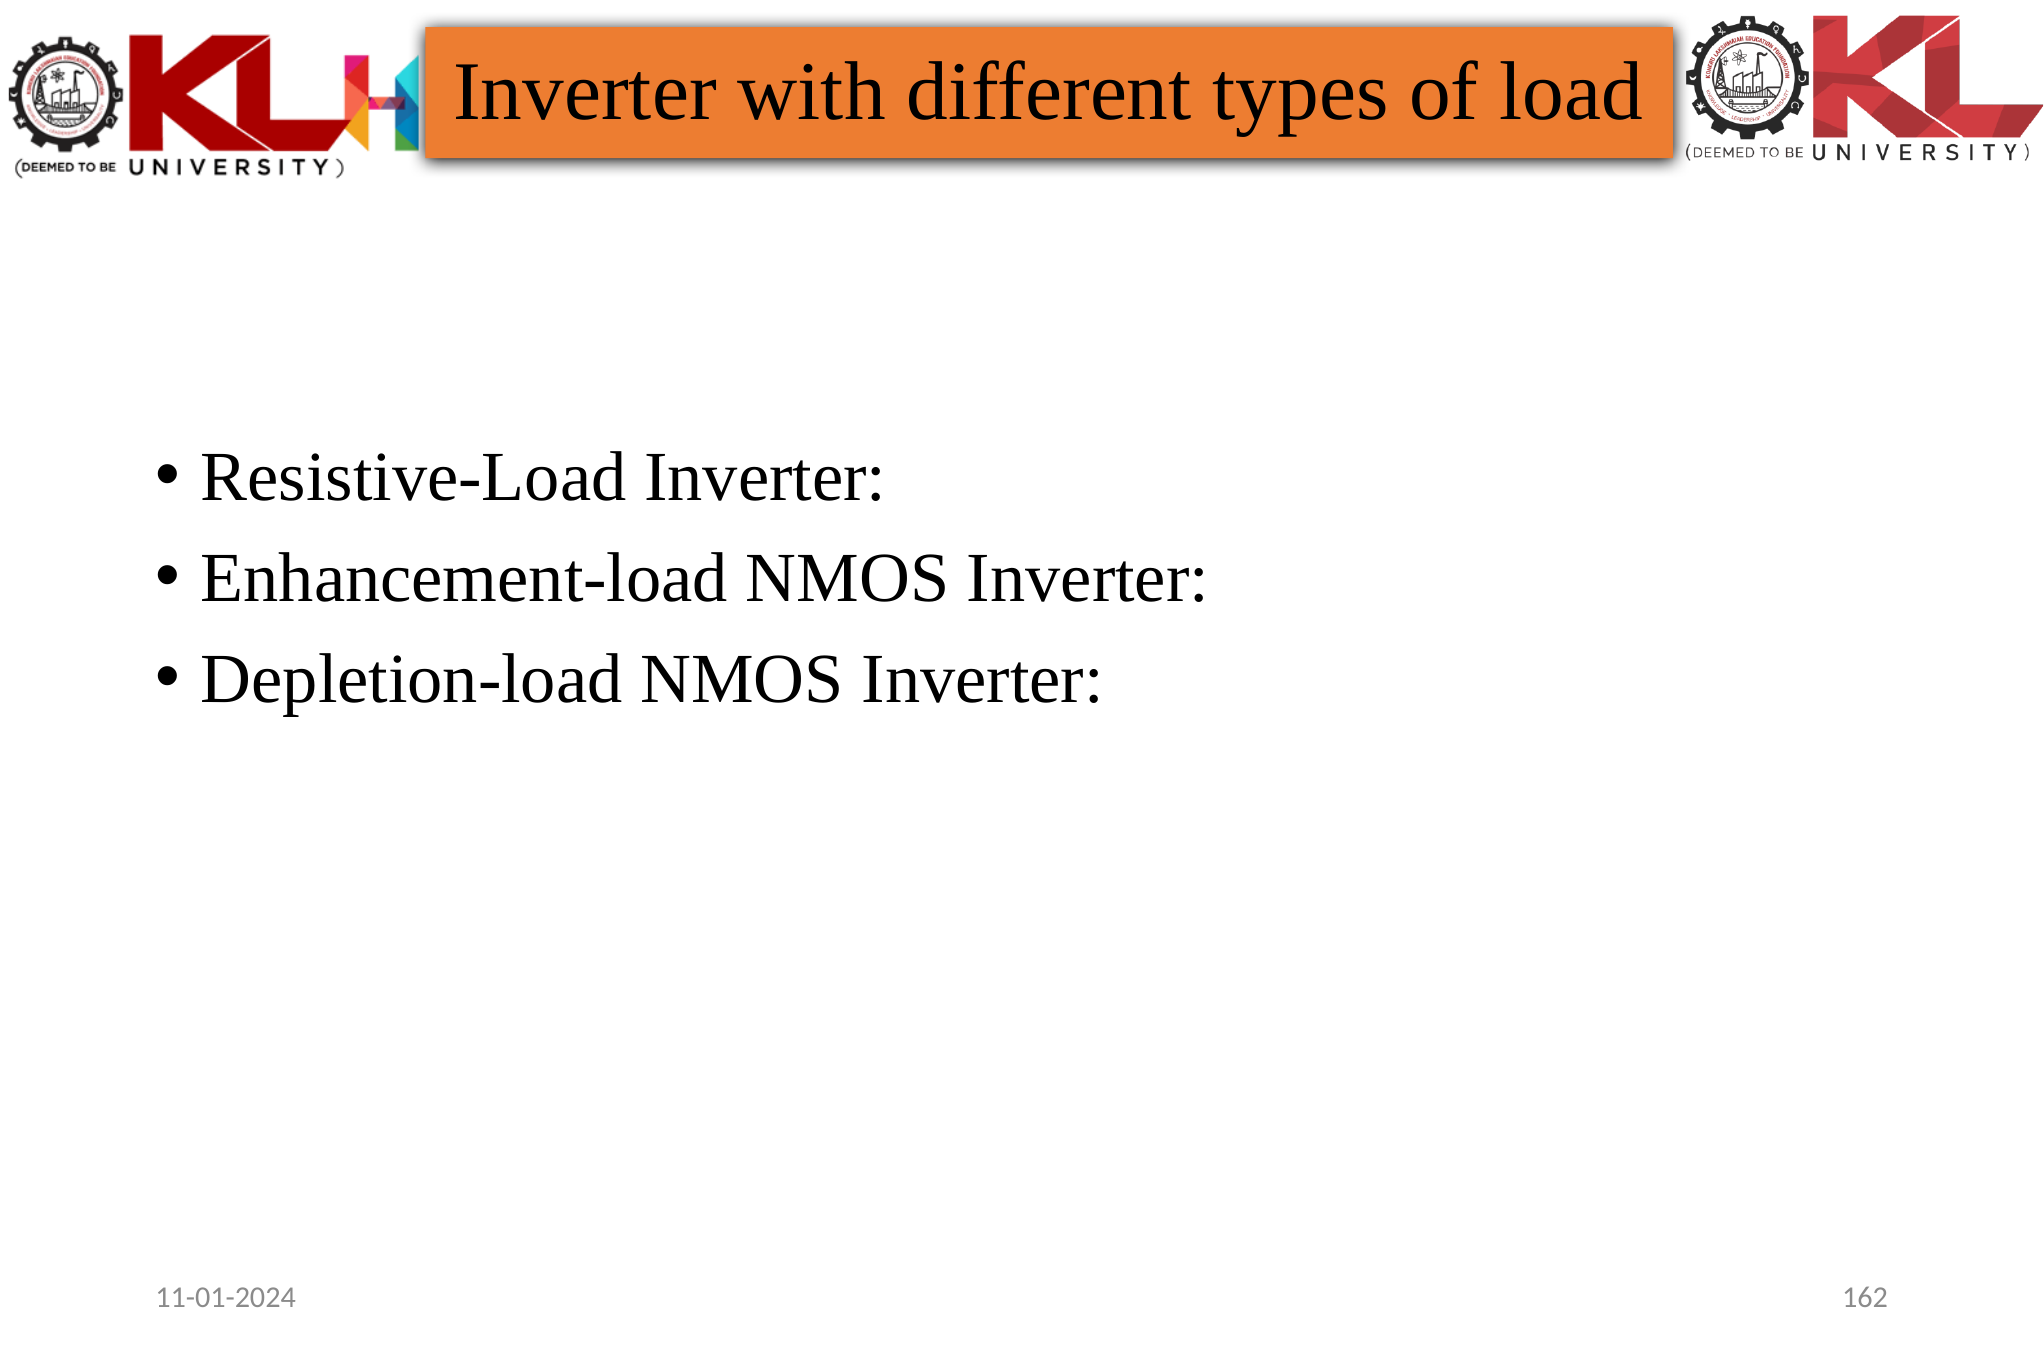

# Inverter with different types of load
Resistive-Load Inverter:
Enhancement-load NMOS Inverter:
Depletion-load NMOS Inverter:
11-01-2024
162